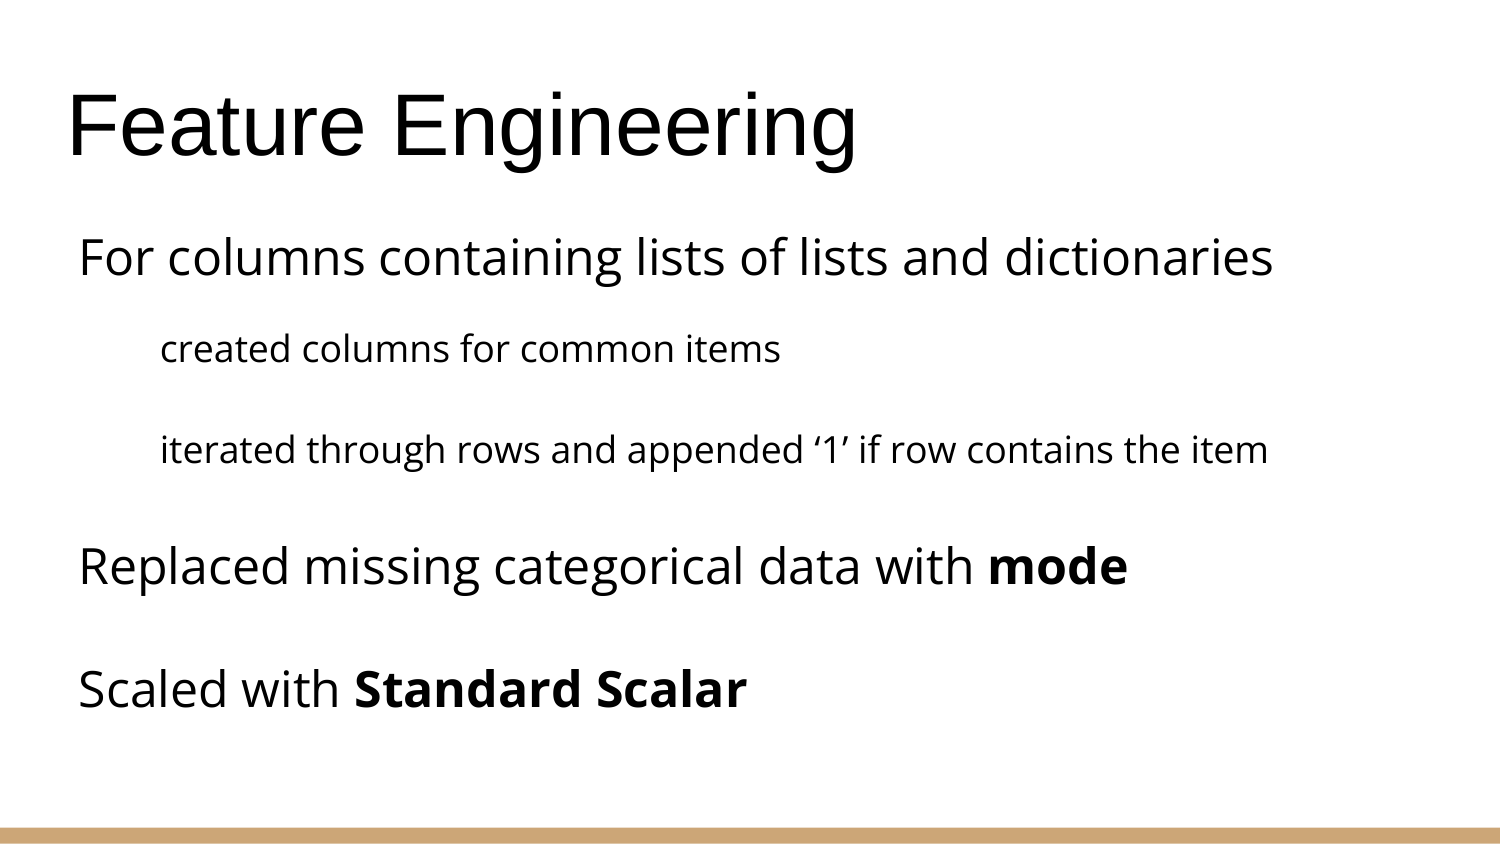

# Feature Engineering
For columns containing lists of lists and dictionaries
created columns for common items
iterated through rows and appended ‘1’ if row contains the item
Replaced missing categorical data with mode
Scaled with Standard Scalar